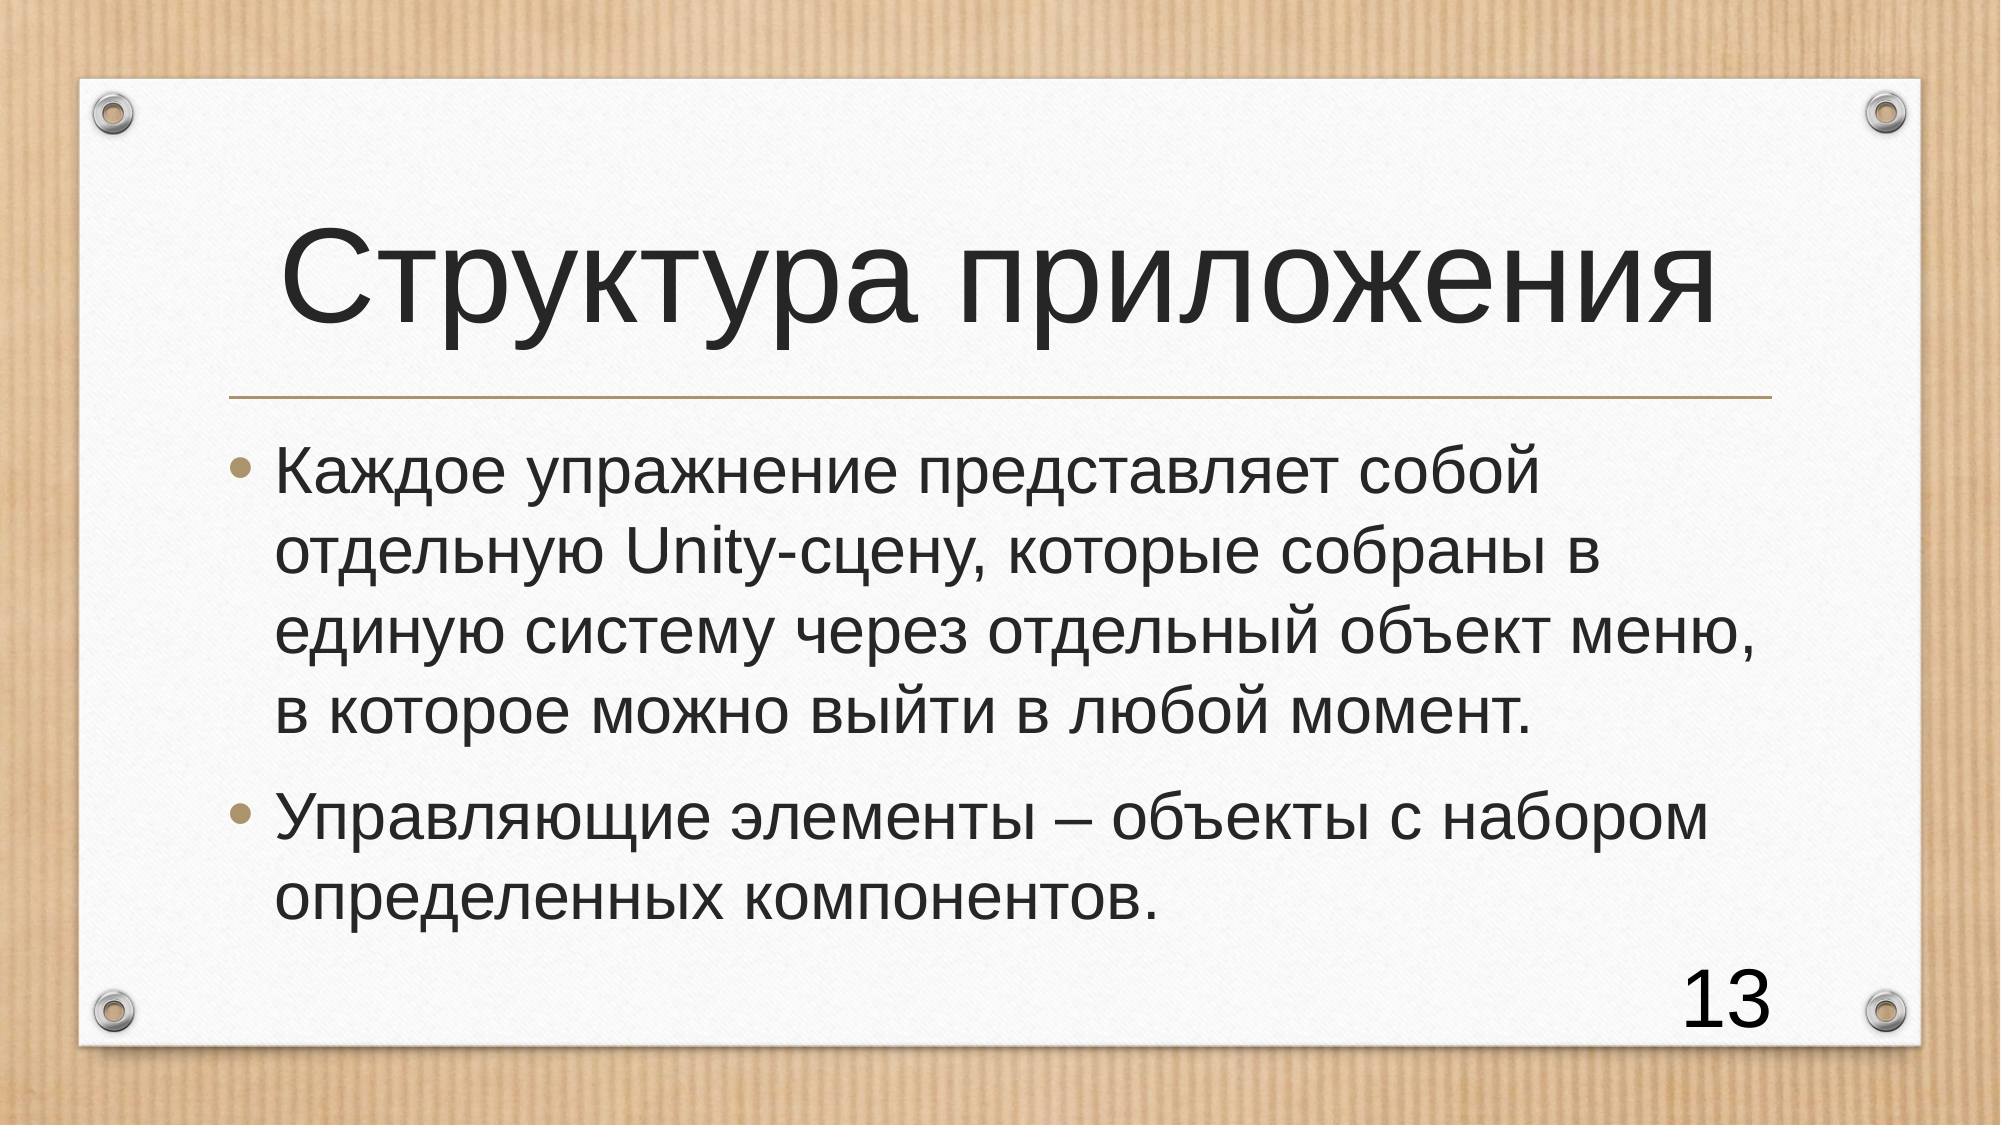

# Структура приложения
Каждое упражнение представляет собой отдельную Unity-сцену, которые собраны в единую систему через отдельный объект меню, в которое можно выйти в любой момент.
Управляющие элементы – объекты с набором определенных компонентов.

13